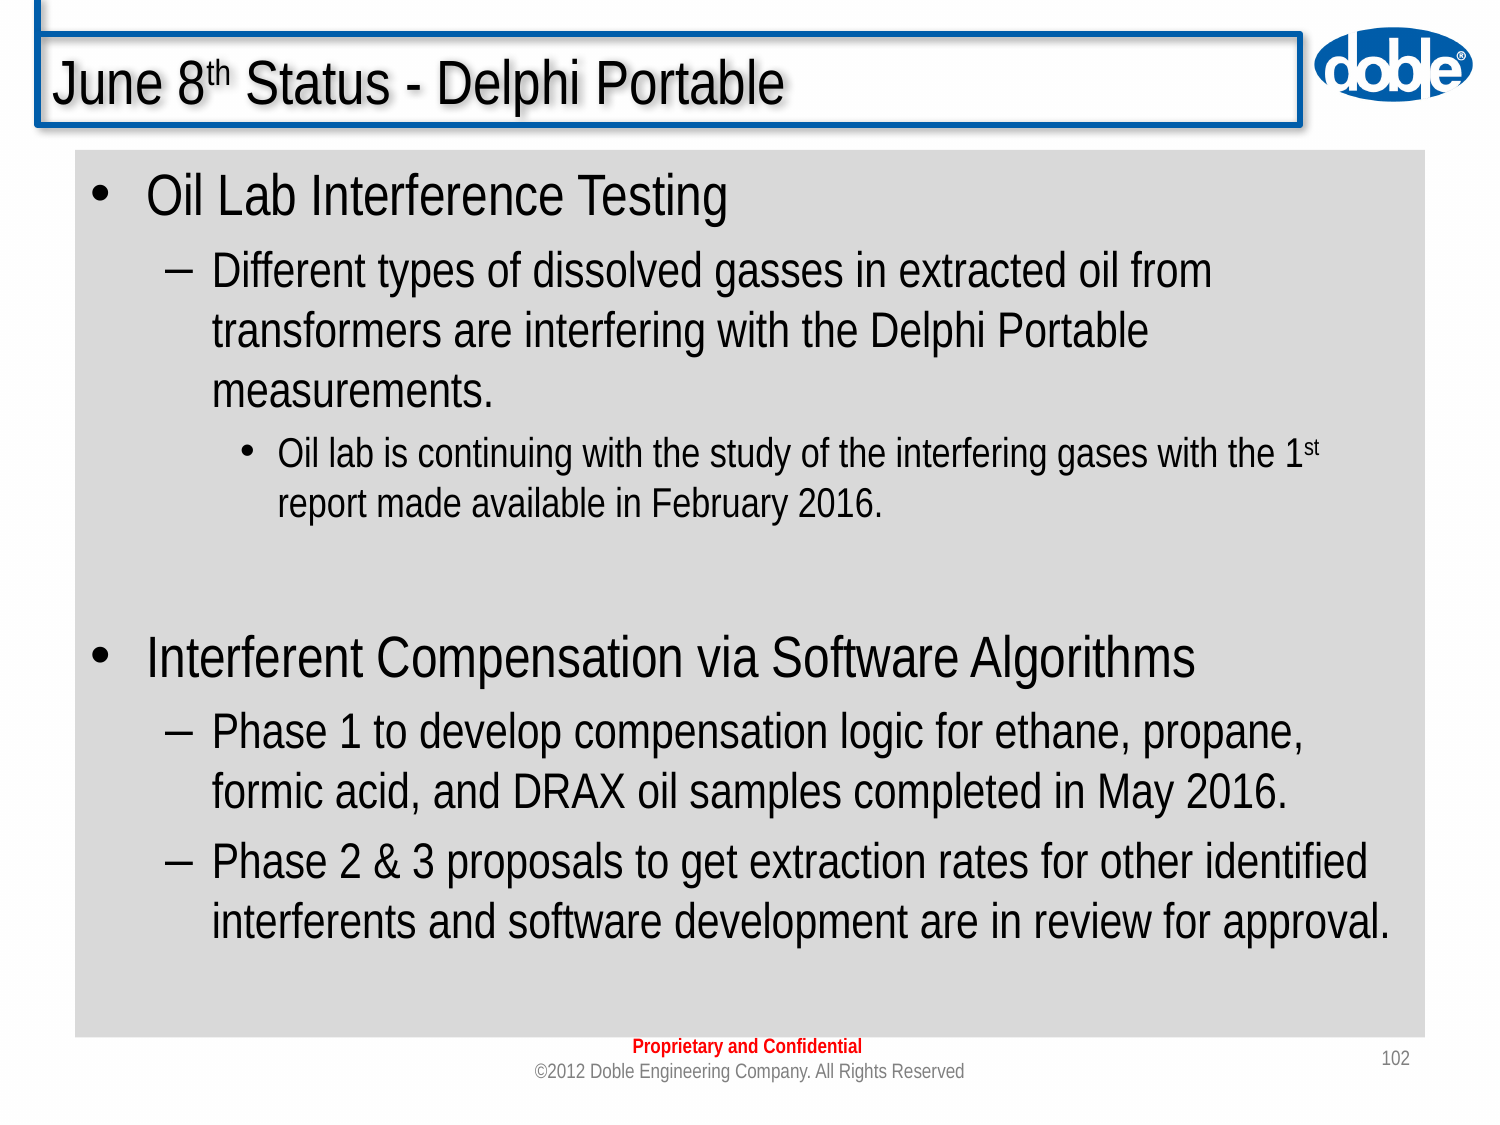

# June 8th Status - Delphi Portable
Oil Lab Interference Testing
Different types of dissolved gasses in extracted oil from transformers are interfering with the Delphi Portable measurements.
Oil lab is continuing with the study of the interfering gases with the 1st report made available in February 2016.

Interferent Compensation via Software Algorithms
Phase 1 to develop compensation logic for ethane, propane, formic acid, and DRAX oil samples completed in May 2016.
Phase 2 & 3 proposals to get extraction rates for other identified interferents and software development are in review for approval.